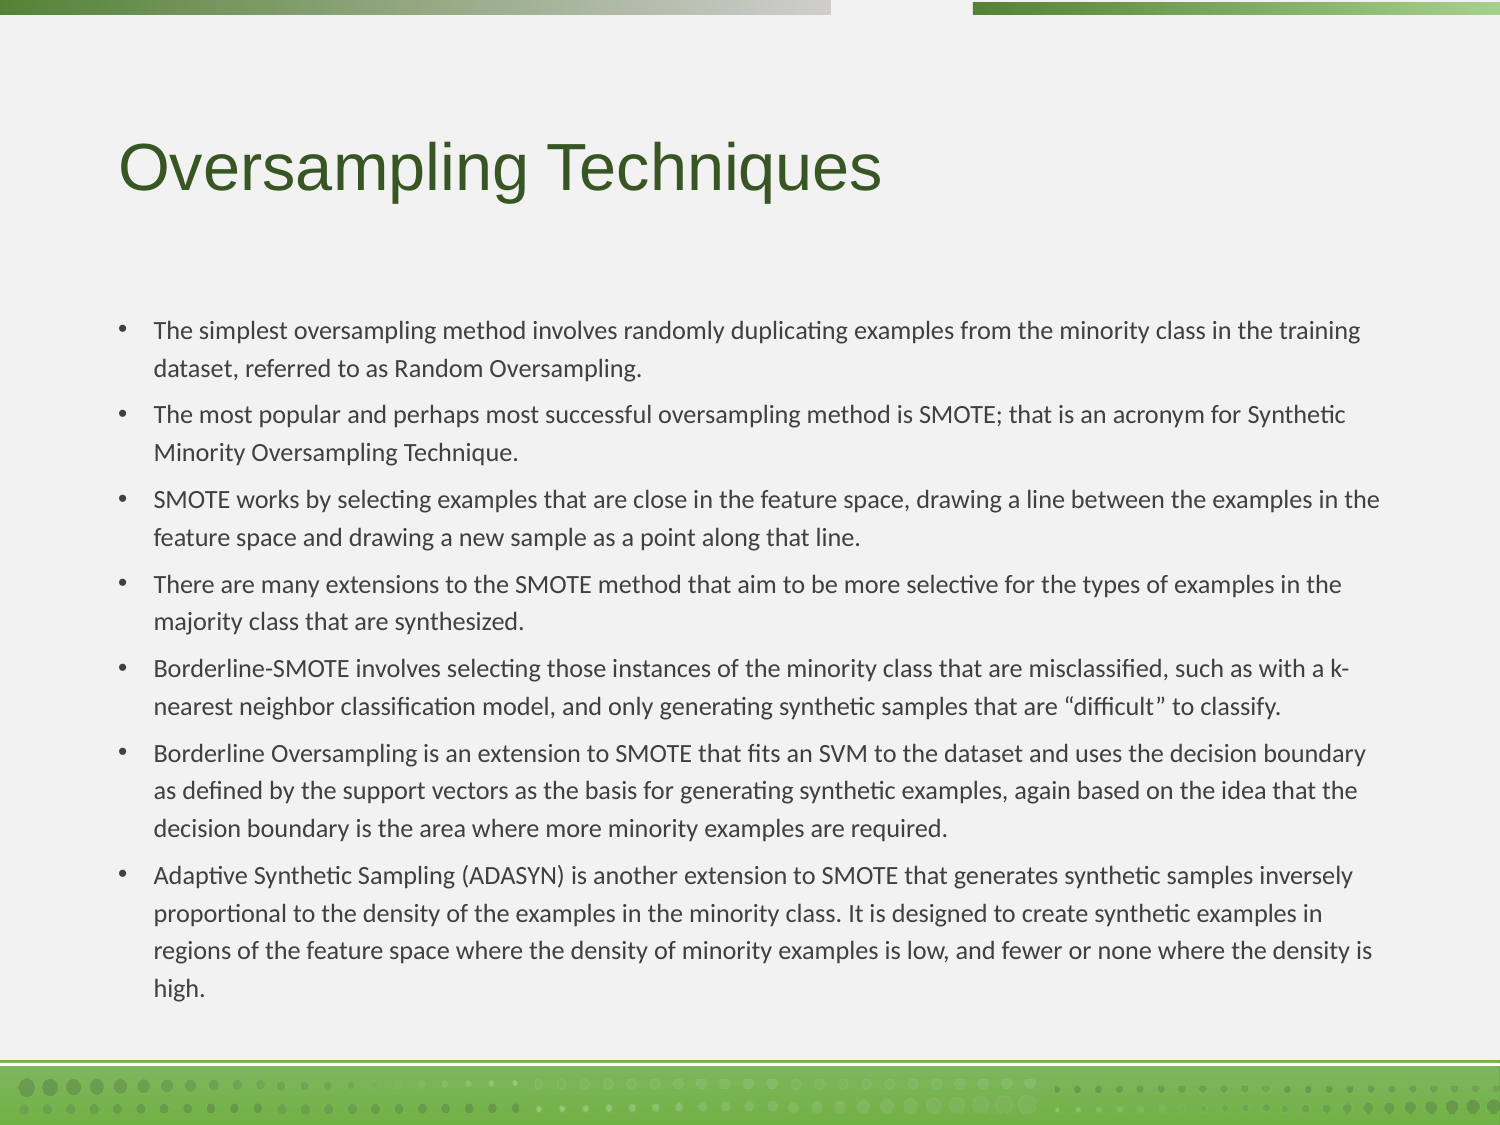

# Oversampling Techniques
The simplest oversampling method involves randomly duplicating examples from the minority class in the training dataset, referred to as Random Oversampling.
The most popular and perhaps most successful oversampling method is SMOTE; that is an acronym for Synthetic Minority Oversampling Technique.
SMOTE works by selecting examples that are close in the feature space, drawing a line between the examples in the feature space and drawing a new sample as a point along that line.
There are many extensions to the SMOTE method that aim to be more selective for the types of examples in the majority class that are synthesized.
Borderline-SMOTE involves selecting those instances of the minority class that are misclassified, such as with a k-nearest neighbor classification model, and only generating synthetic samples that are “difficult” to classify.
Borderline Oversampling is an extension to SMOTE that fits an SVM to the dataset and uses the decision boundary as defined by the support vectors as the basis for generating synthetic examples, again based on the idea that the decision boundary is the area where more minority examples are required.
Adaptive Synthetic Sampling (ADASYN) is another extension to SMOTE that generates synthetic samples inversely proportional to the density of the examples in the minority class. It is designed to create synthetic examples in regions of the feature space where the density of minority examples is low, and fewer or none where the density is high.